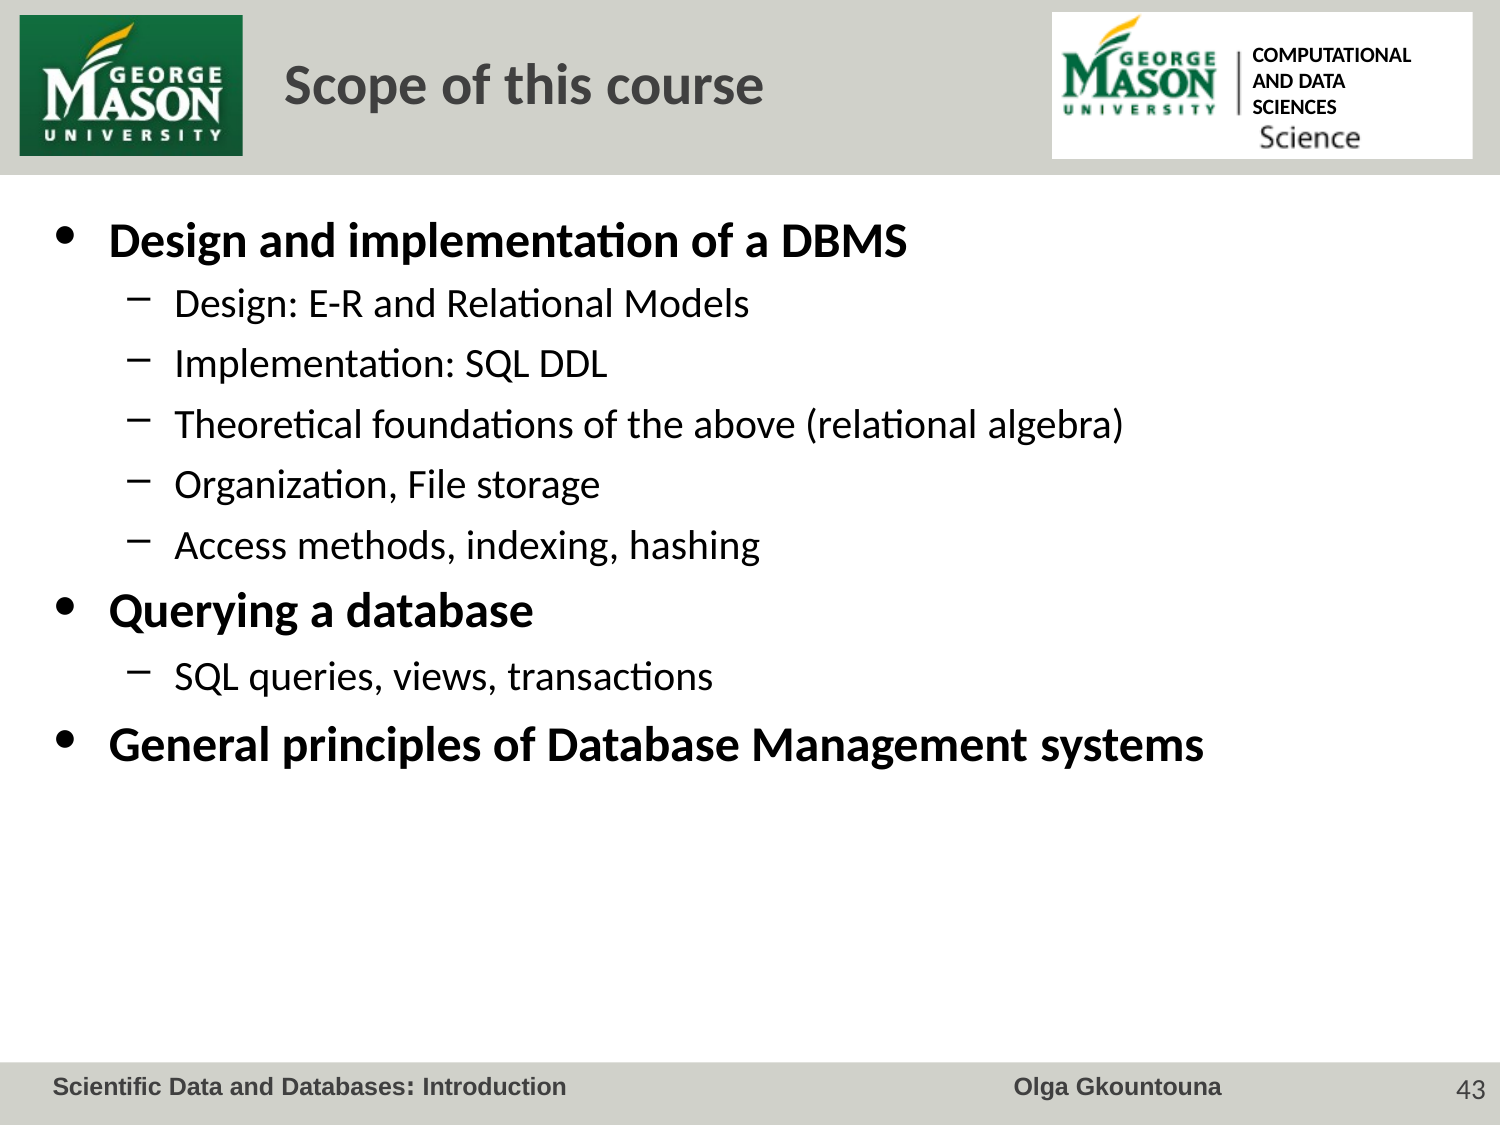

COMPUTATIONAL  AND DATA  SCIENCES
# Scope of this course
Design and implementation of a DBMS
Design: E-R and Relational Models
Implementation: SQL DDL
Theoretical foundations of the above (relational algebra)
Organization, File storage
Access methods, indexing, hashing
Querying a database
SQL queries, views, transactions
General principles of Database Management systems
Scientific Data and Databases: Introduction
Olga Gkountouna
43